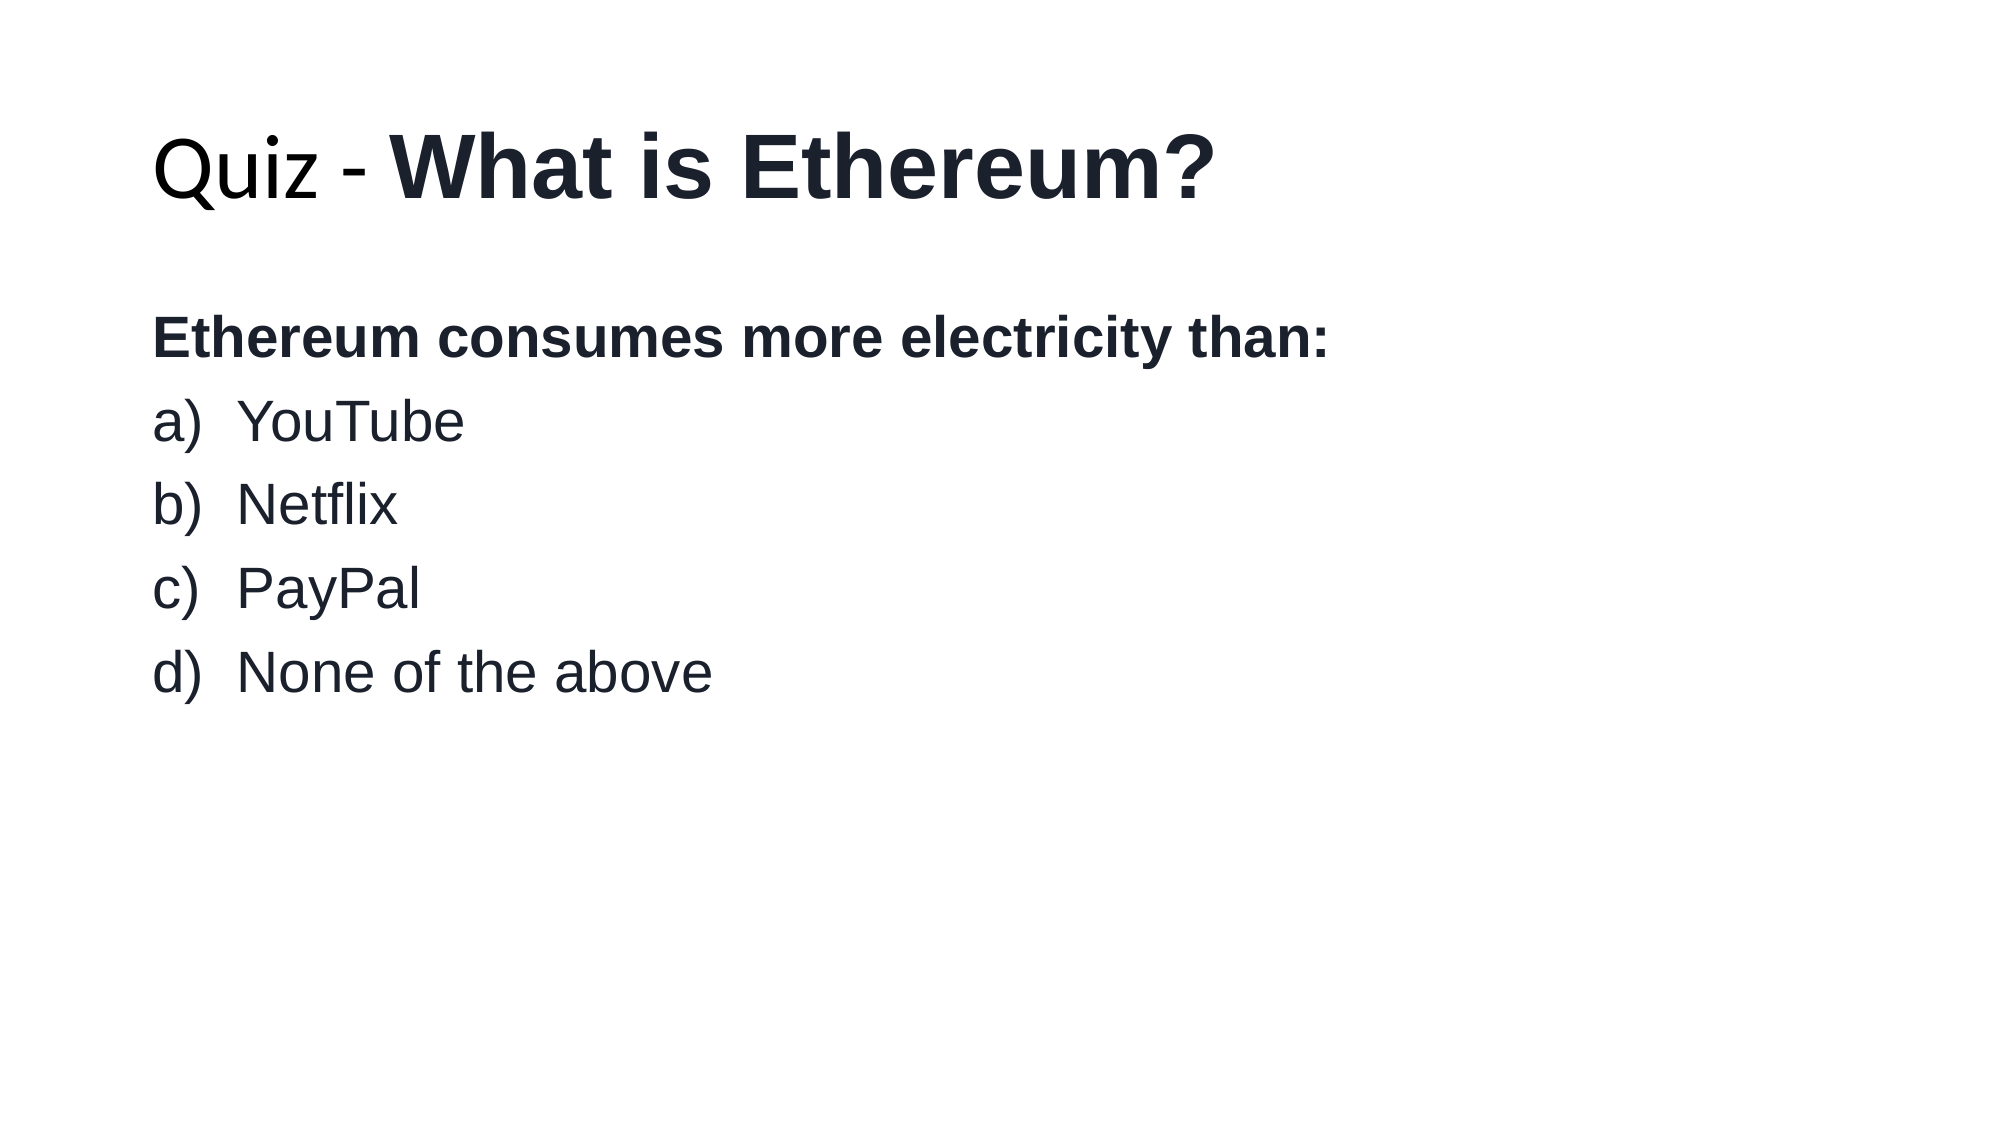

# Quiz - What is Ethereum?
Ethereum consumes more electricity than:
YouTube
Netflix
PayPal
None of the above